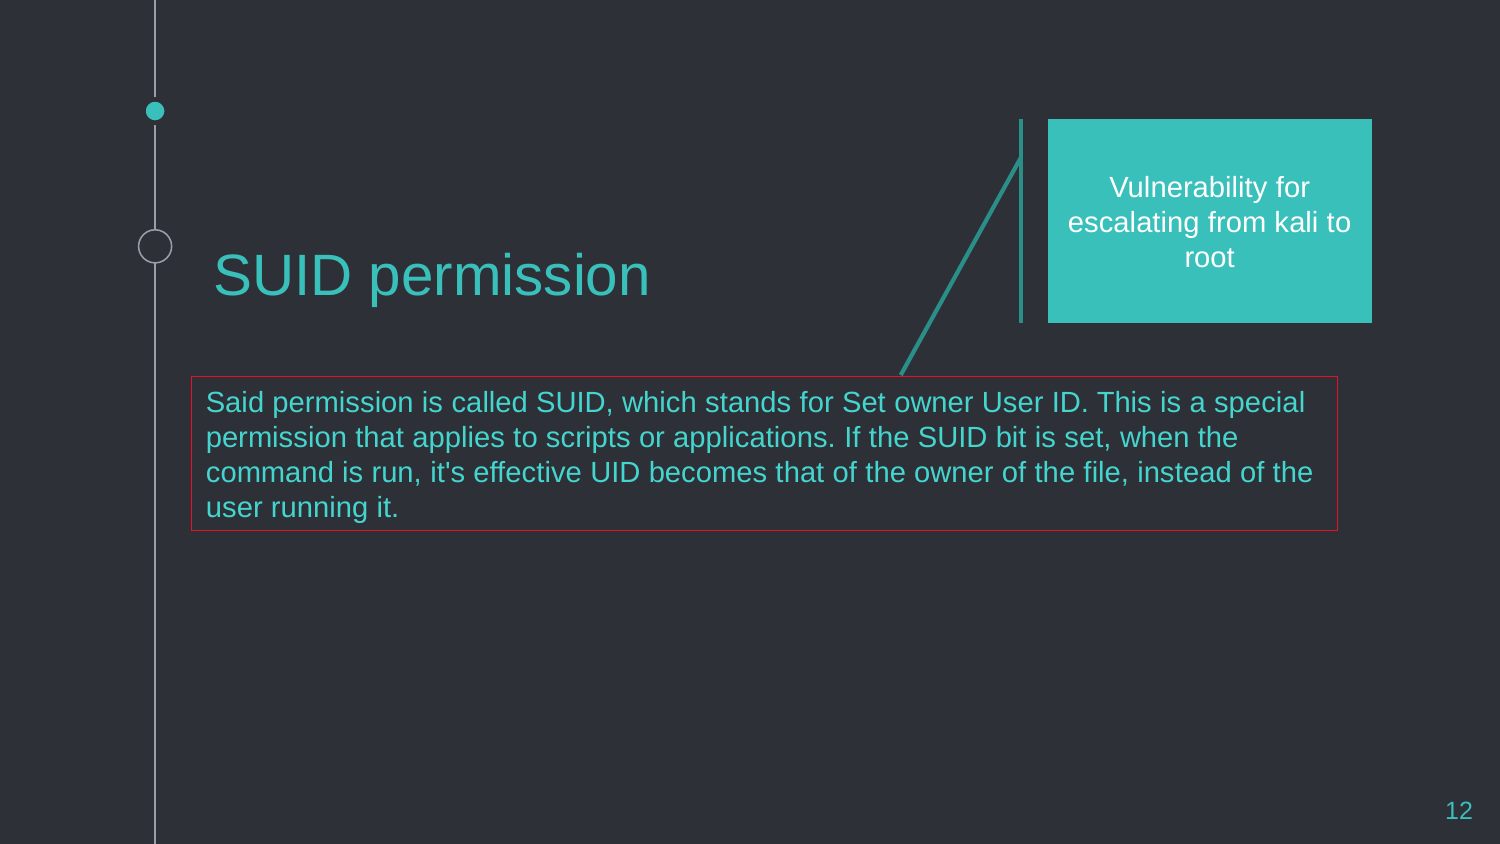

Vulnerability for escalating from kali to root
# SUID permission
Said permission is called SUID, which stands for Set owner User ID. This is a special permission that applies to scripts or applications. If the SUID bit is set, when the command is run, it's effective UID becomes that of the owner of the file, instead of the user running it.
12